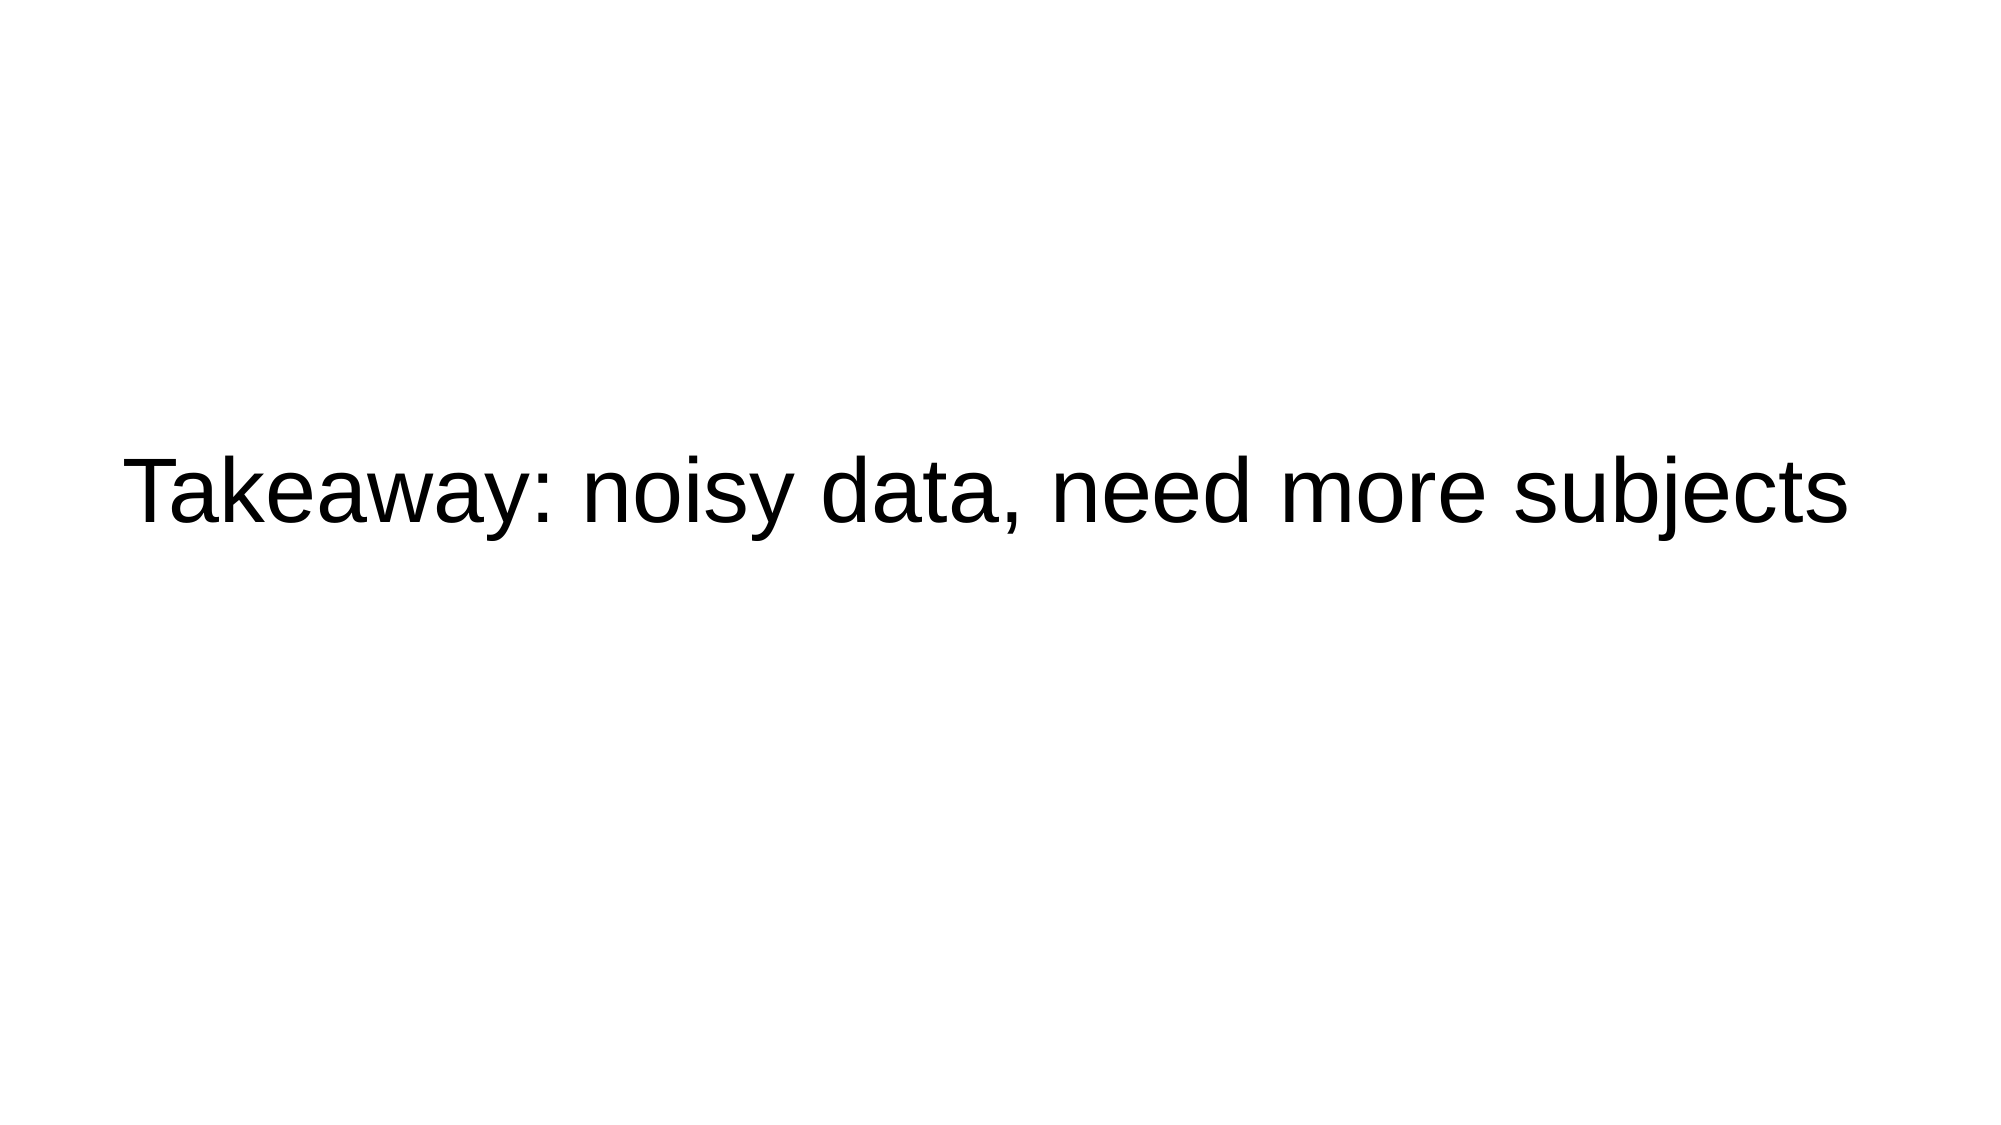

# Takeaway: noisy data, need more subjects